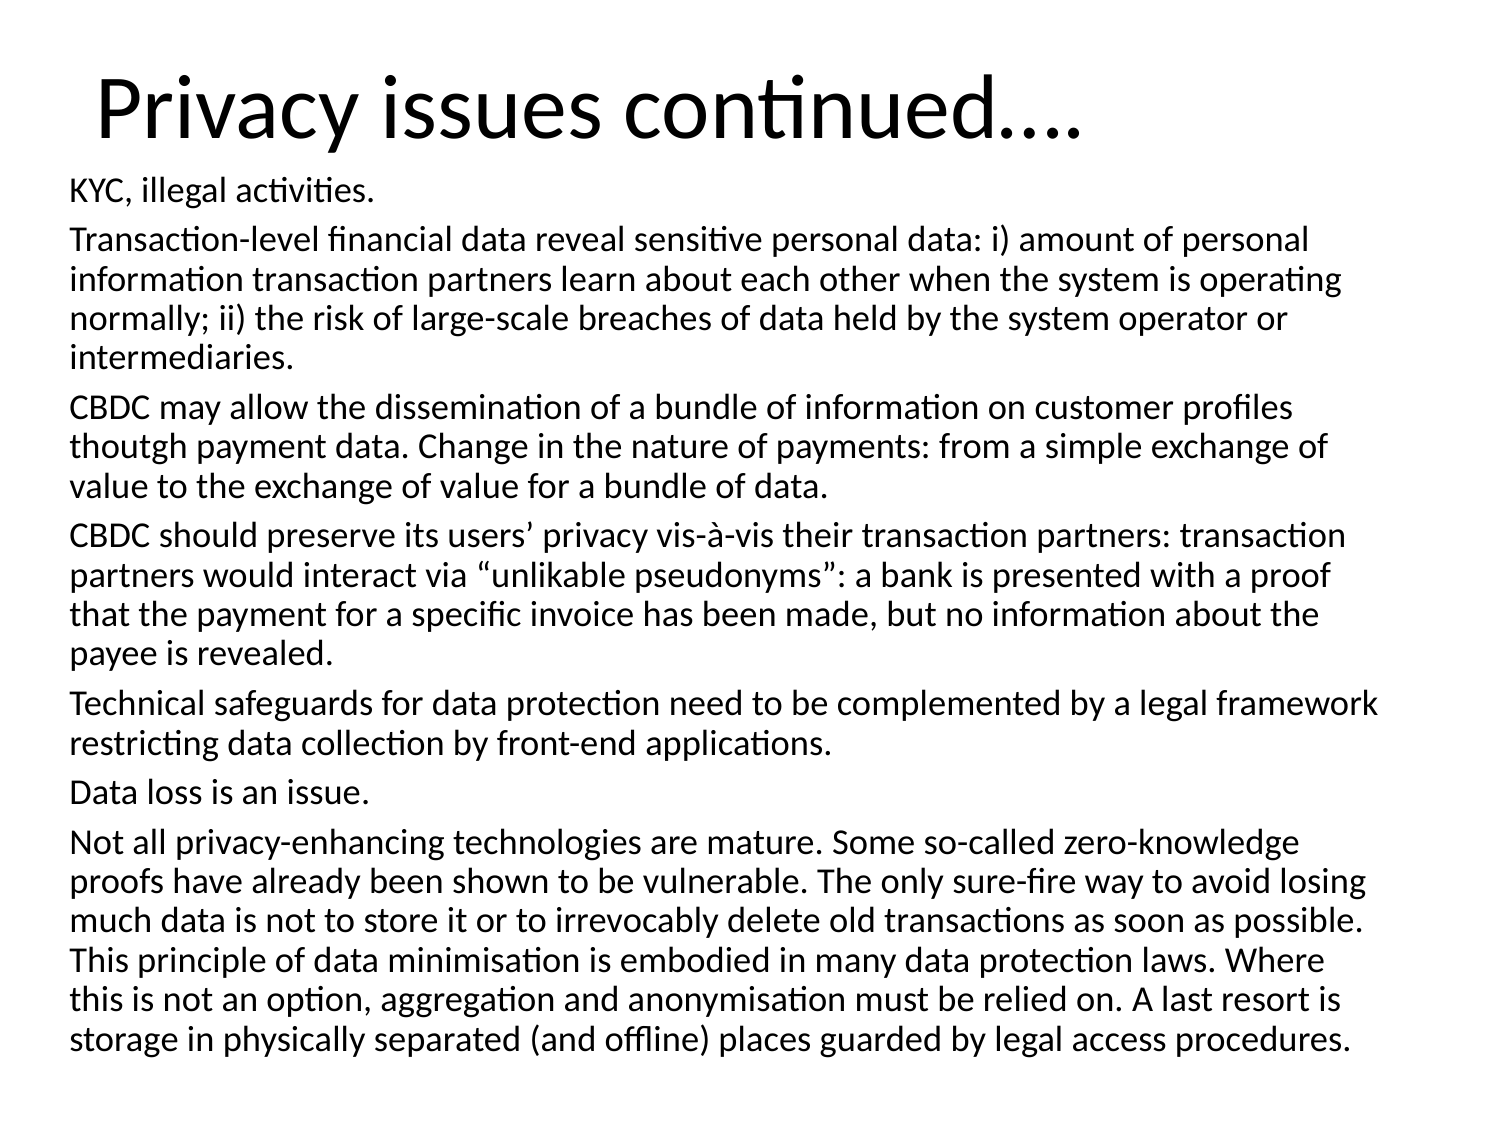

# Privacy issues continued….
KYC, illegal activities.
Transaction-level financial data reveal sensitive personal data: i) amount of personal information transaction partners learn about each other when the system is operating normally; ii) the risk of large-scale breaches of data held by the system operator or intermediaries.
CBDC may allow the dissemination of a bundle of information on customer profiles thoutgh payment data. Change in the nature of payments: from a simple exchange of value to the exchange of value for a bundle of data.
CBDC should preserve its users’ privacy vis-à-vis their transaction partners: transaction partners would interact via “unlikable pseudonyms”: a bank is presented with a proof that the payment for a specific invoice has been made, but no information about the payee is revealed.
Technical safeguards for data protection need to be complemented by a legal framework restricting data collection by front-end applications.
Data loss is an issue.
Not all privacy-enhancing technologies are mature. Some so-called zero-knowledge proofs have already been shown to be vulnerable. The only sure-fire way to avoid losing much data is not to store it or to irrevocably delete old transactions as soon as possible. This principle of data minimisation is embodied in many data protection laws. Where this is not an option, aggregation and anonymisation must be relied on. A last resort is storage in physically separated (and offline) places guarded by legal access procedures.